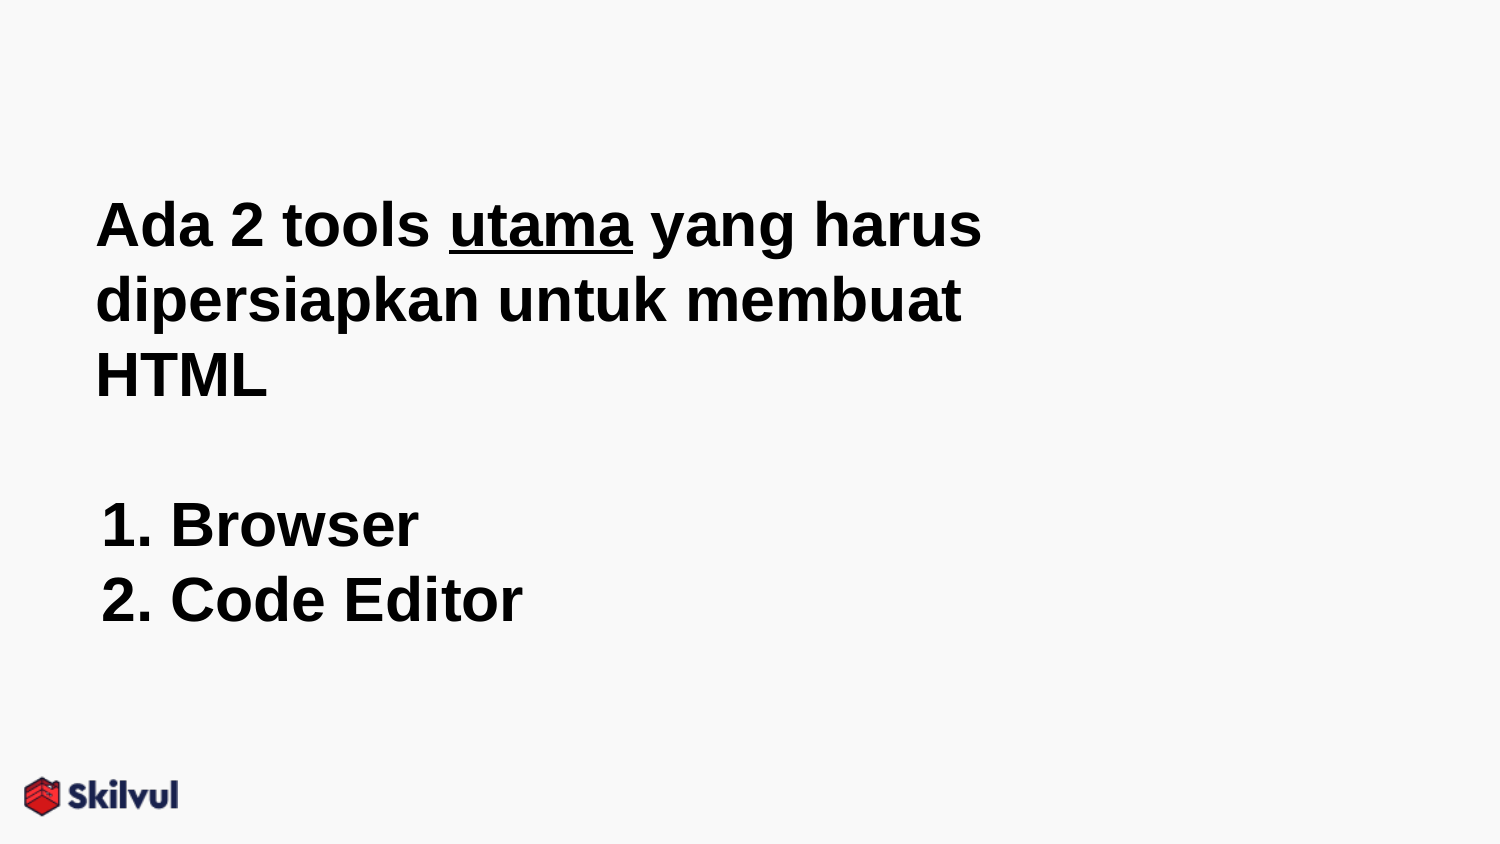

# Ada 2 tools utama yang harus dipersiapkan untuk membuat HTML

Browser
Code Editor